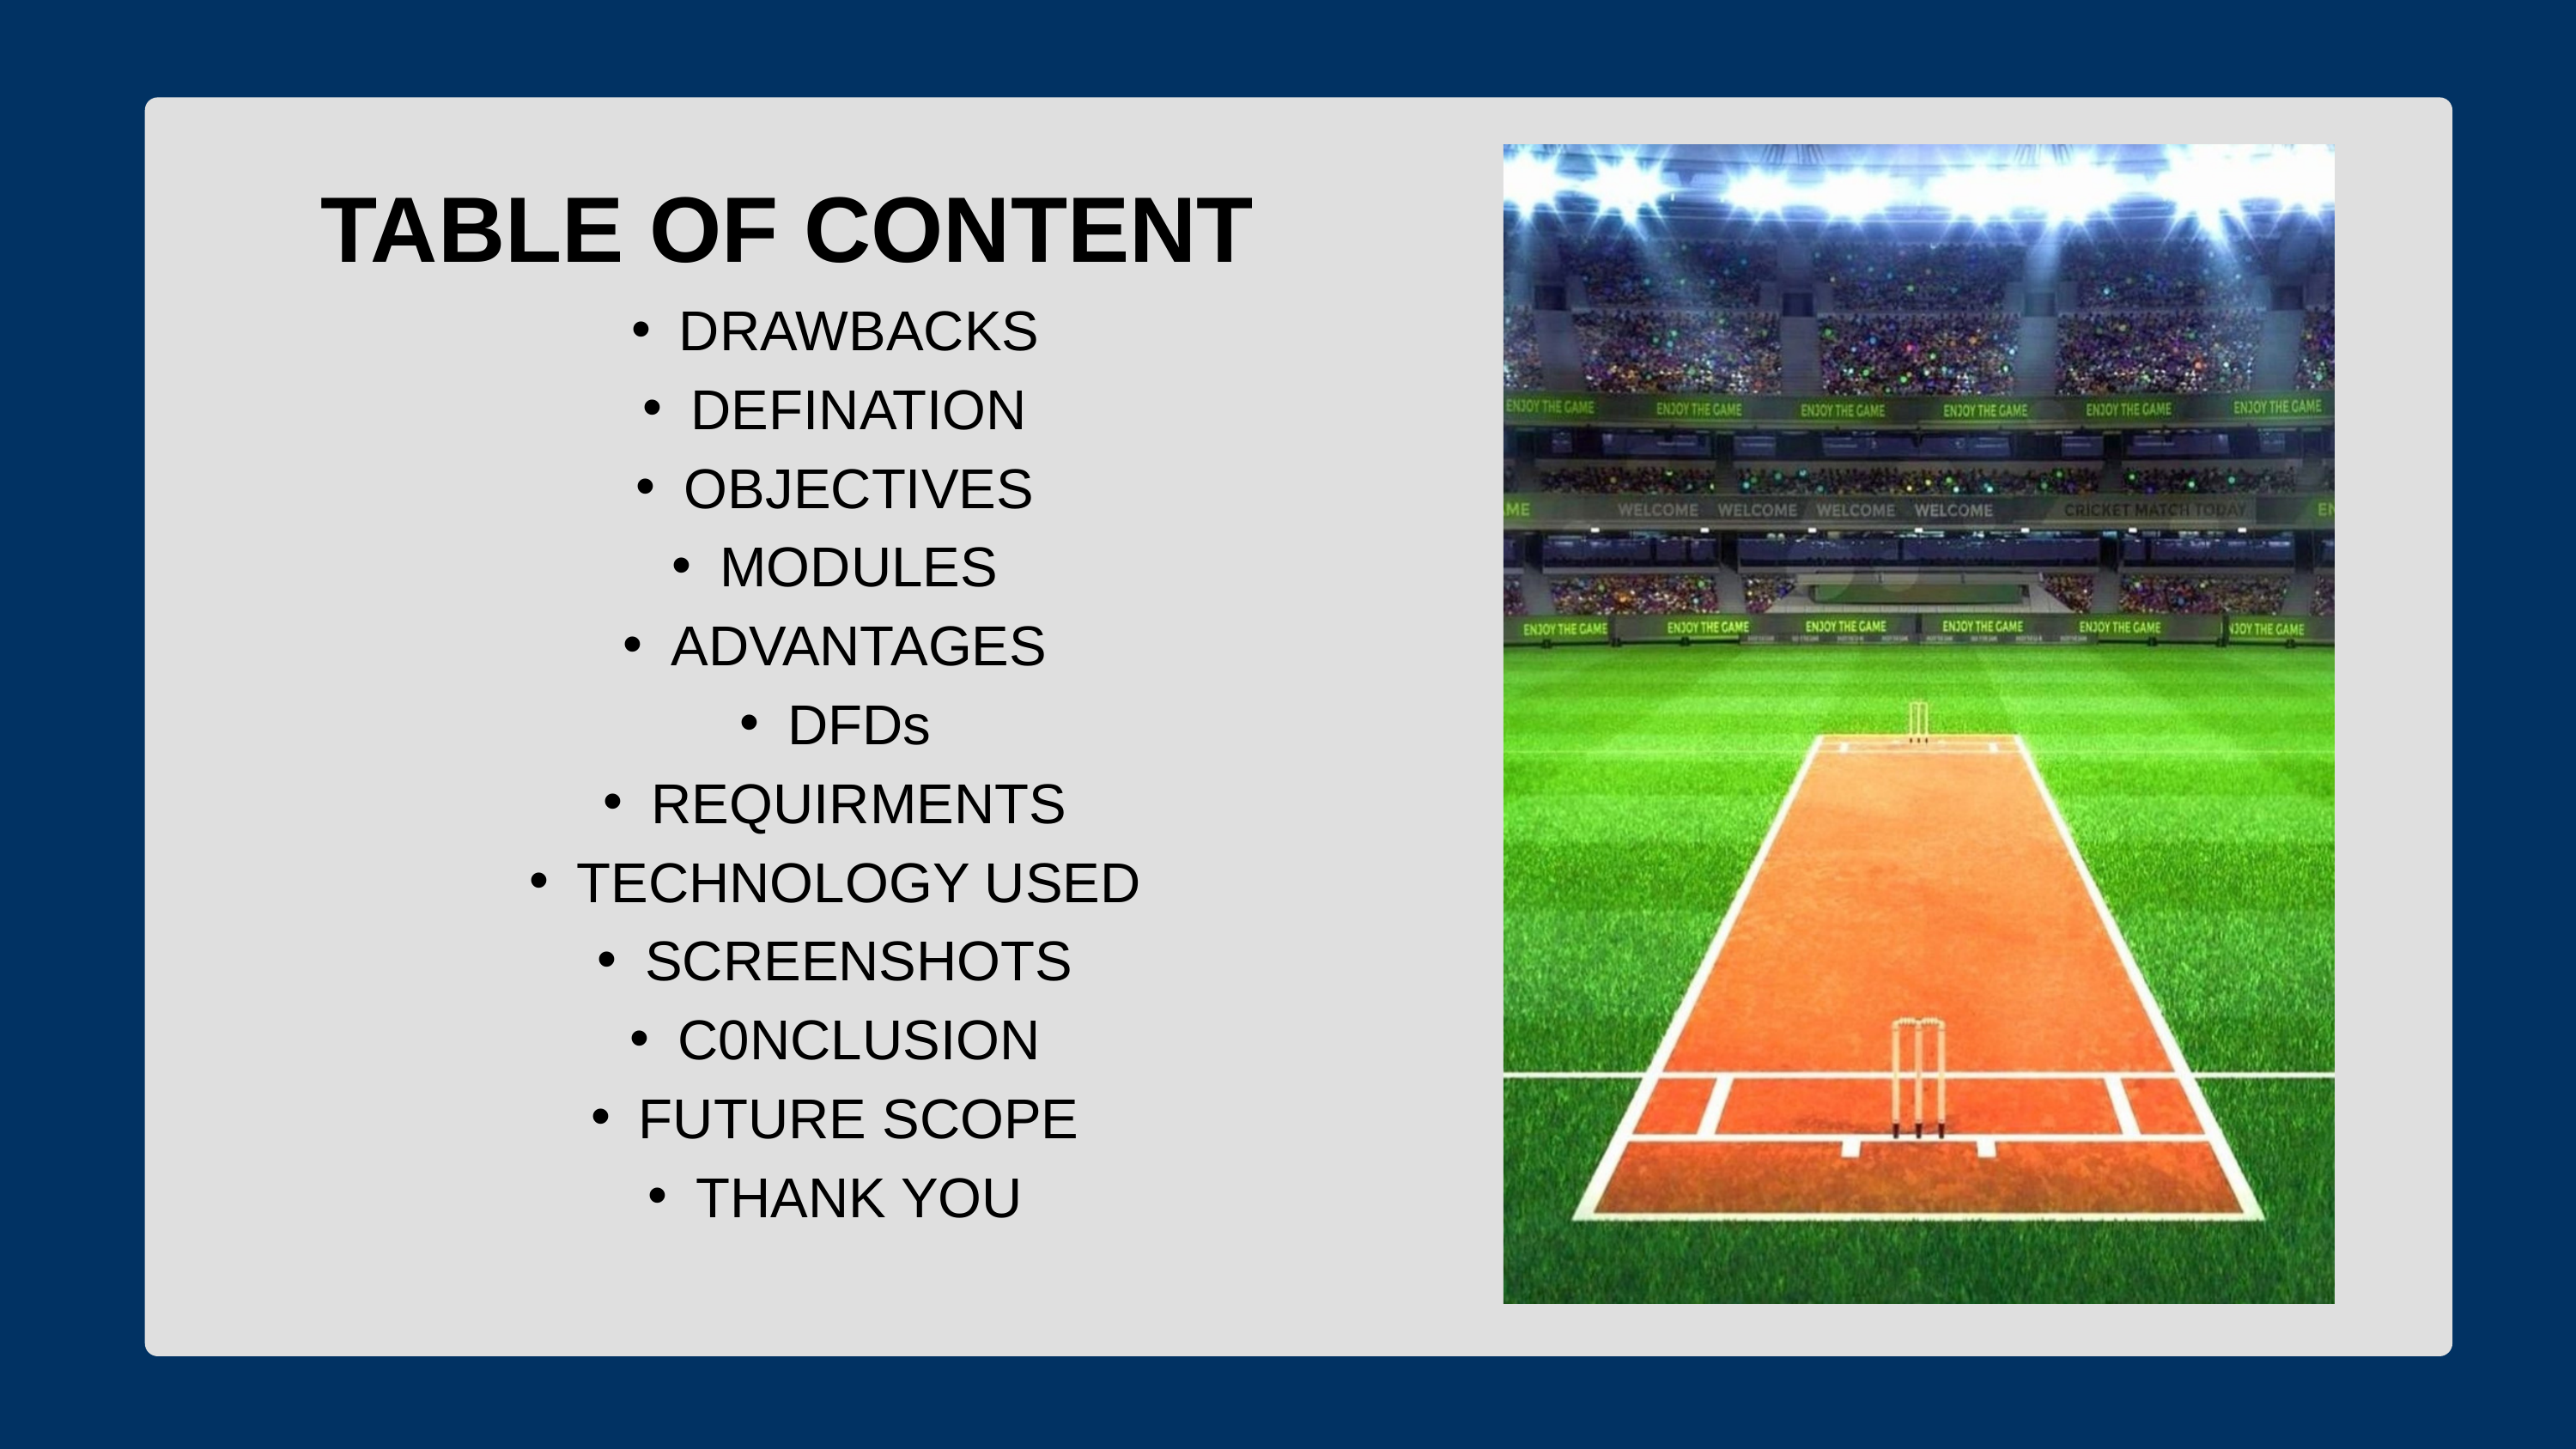

TABLE OF CONTENT
DRAWBACKS
DEFINATION
OBJECTIVES
MODULES
ADVANTAGES
DFDs
REQUIRMENTS
TECHNOLOGY USED
SCREENSHOTS
C0NCLUSION
FUTURE SCOPE
THANK YOU